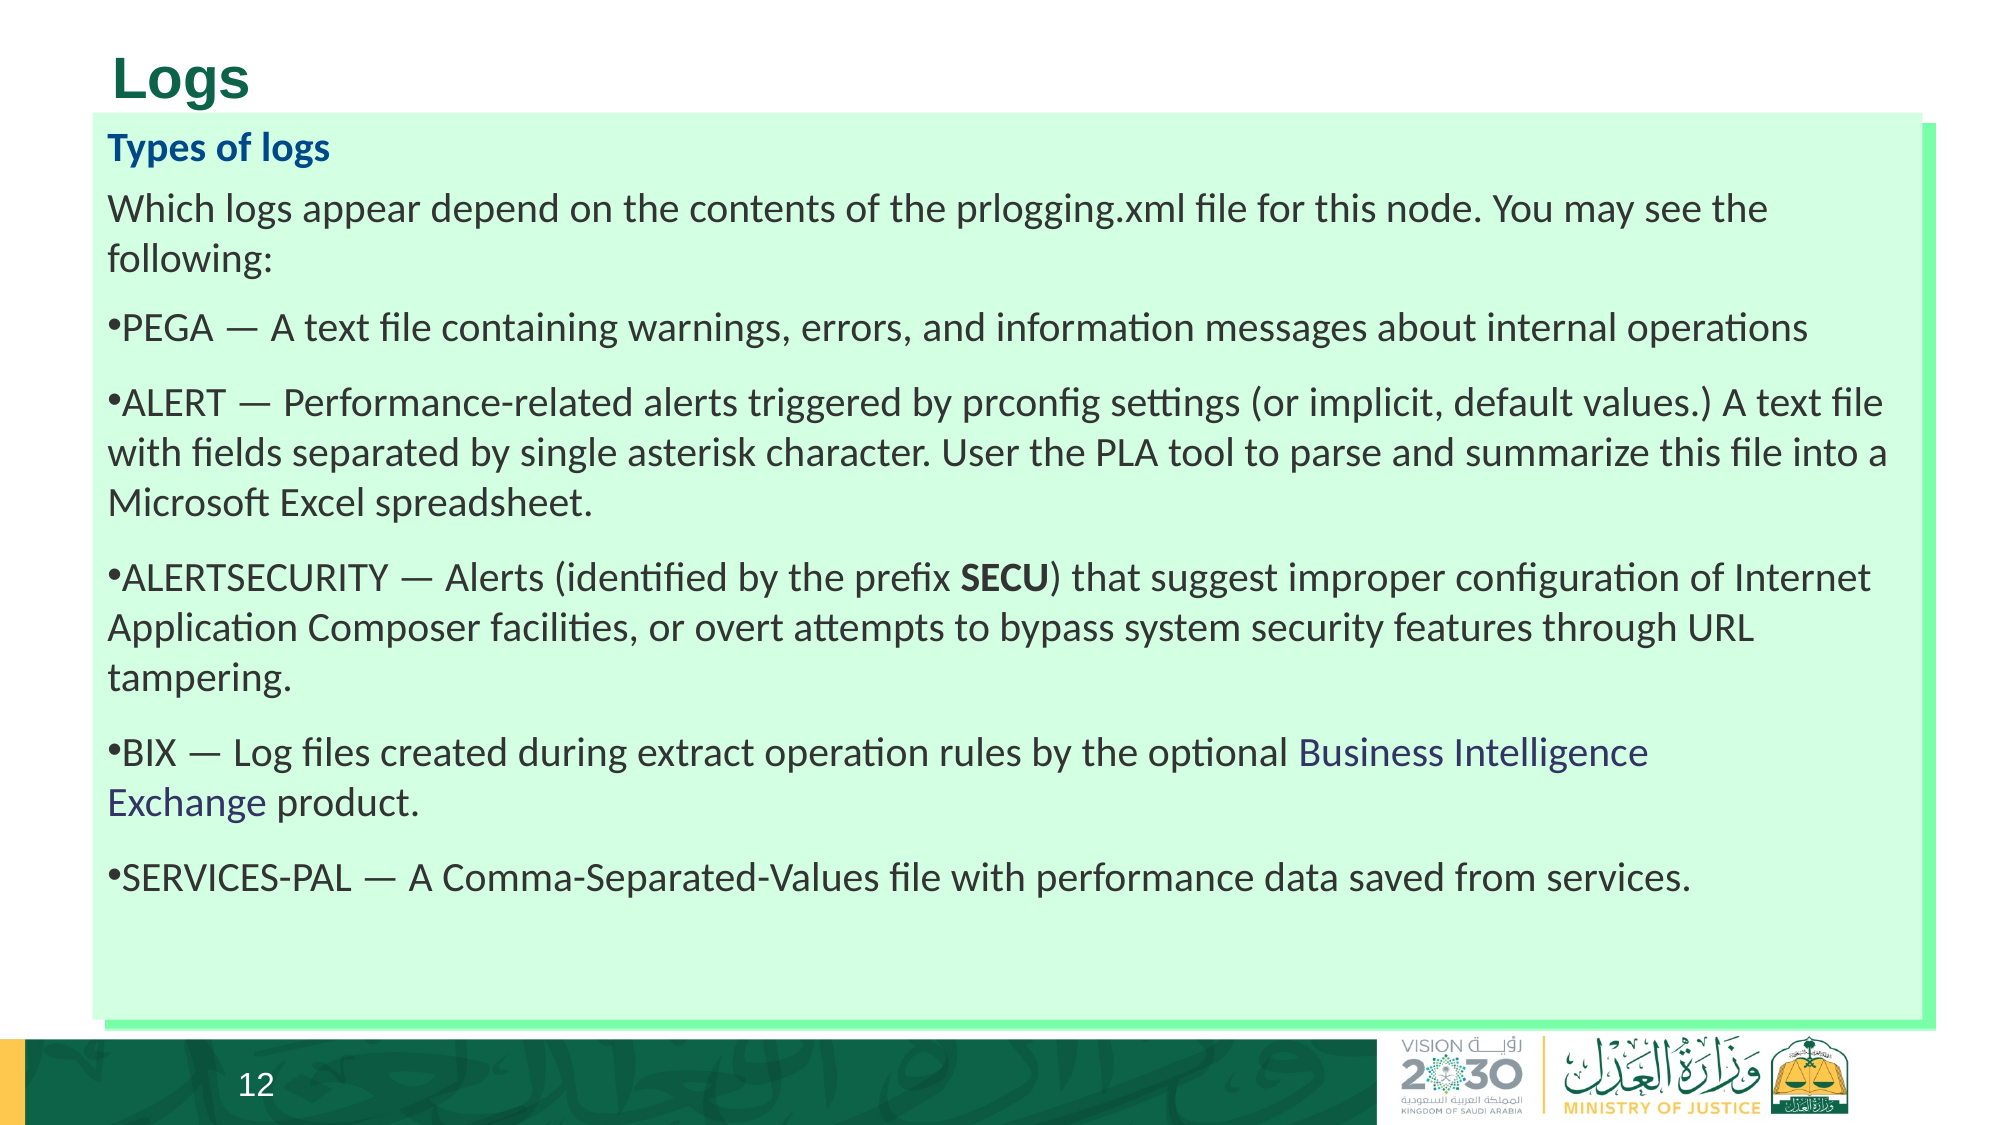

# Logs
Types of logs
Which logs appear depend on the contents of the prlogging.xml file for this node. You may see the following:
PEGA — A text file containing warnings, errors, and information messages about internal operations
ALERT — Performance-related alerts triggered by prconfig settings (or implicit, default values.) A text file with fields separated by single asterisk character. User the PLA tool to parse and summarize this file into a Microsoft Excel spreadsheet.
ALERTSECURITY — Alerts (identified by the prefix SECU) that suggest improper configuration of Internet Application Composer facilities, or overt attempts to bypass system security features through URL tampering.
BIX — Log files created during extract operation rules by the optional Business Intelligence Exchange product.
SERVICES-PAL — A Comma-Separated-Values file with performance data saved from services.
12